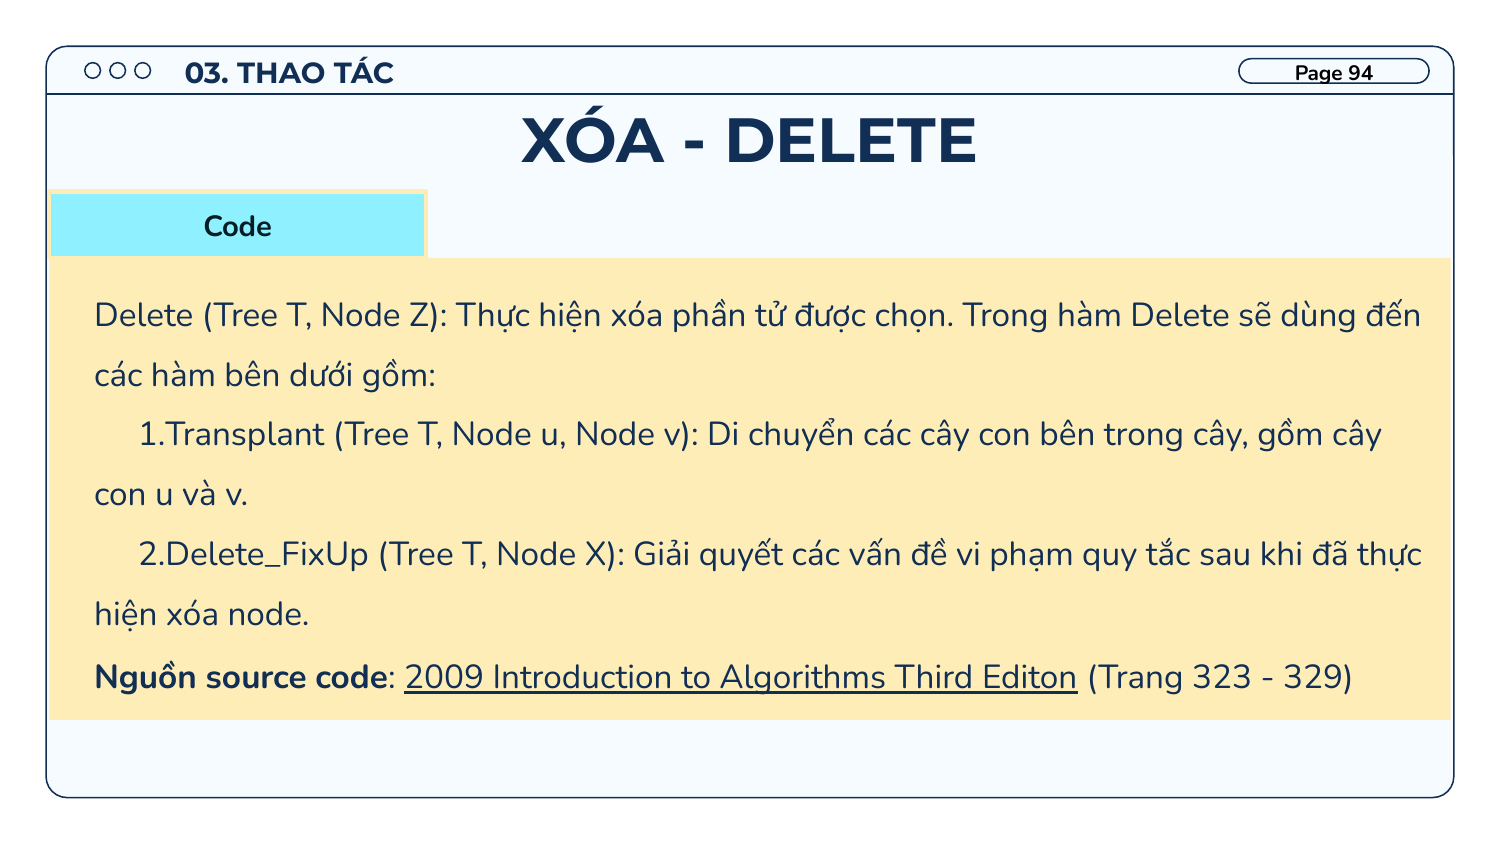

03. THAO TÁC
Page 94
# XÓA - DELETE
Code
Delete (Tree T, Node Z): Thực hiện xóa phần tử được chọn. Trong hàm Delete sẽ dùng đến các hàm bên dưới gồm:
Transplant (Tree T, Node u, Node v): Di chuyển các cây con bên trong cây, gồm cây con u và v.
Delete_FixUp (Tree T, Node X): Giải quyết các vấn đề vi phạm quy tắc sau khi đã thực hiện xóa node.
Nguồn source code: 2009 Introduction to Algorithms Third Editon (Trang 323 - 329)